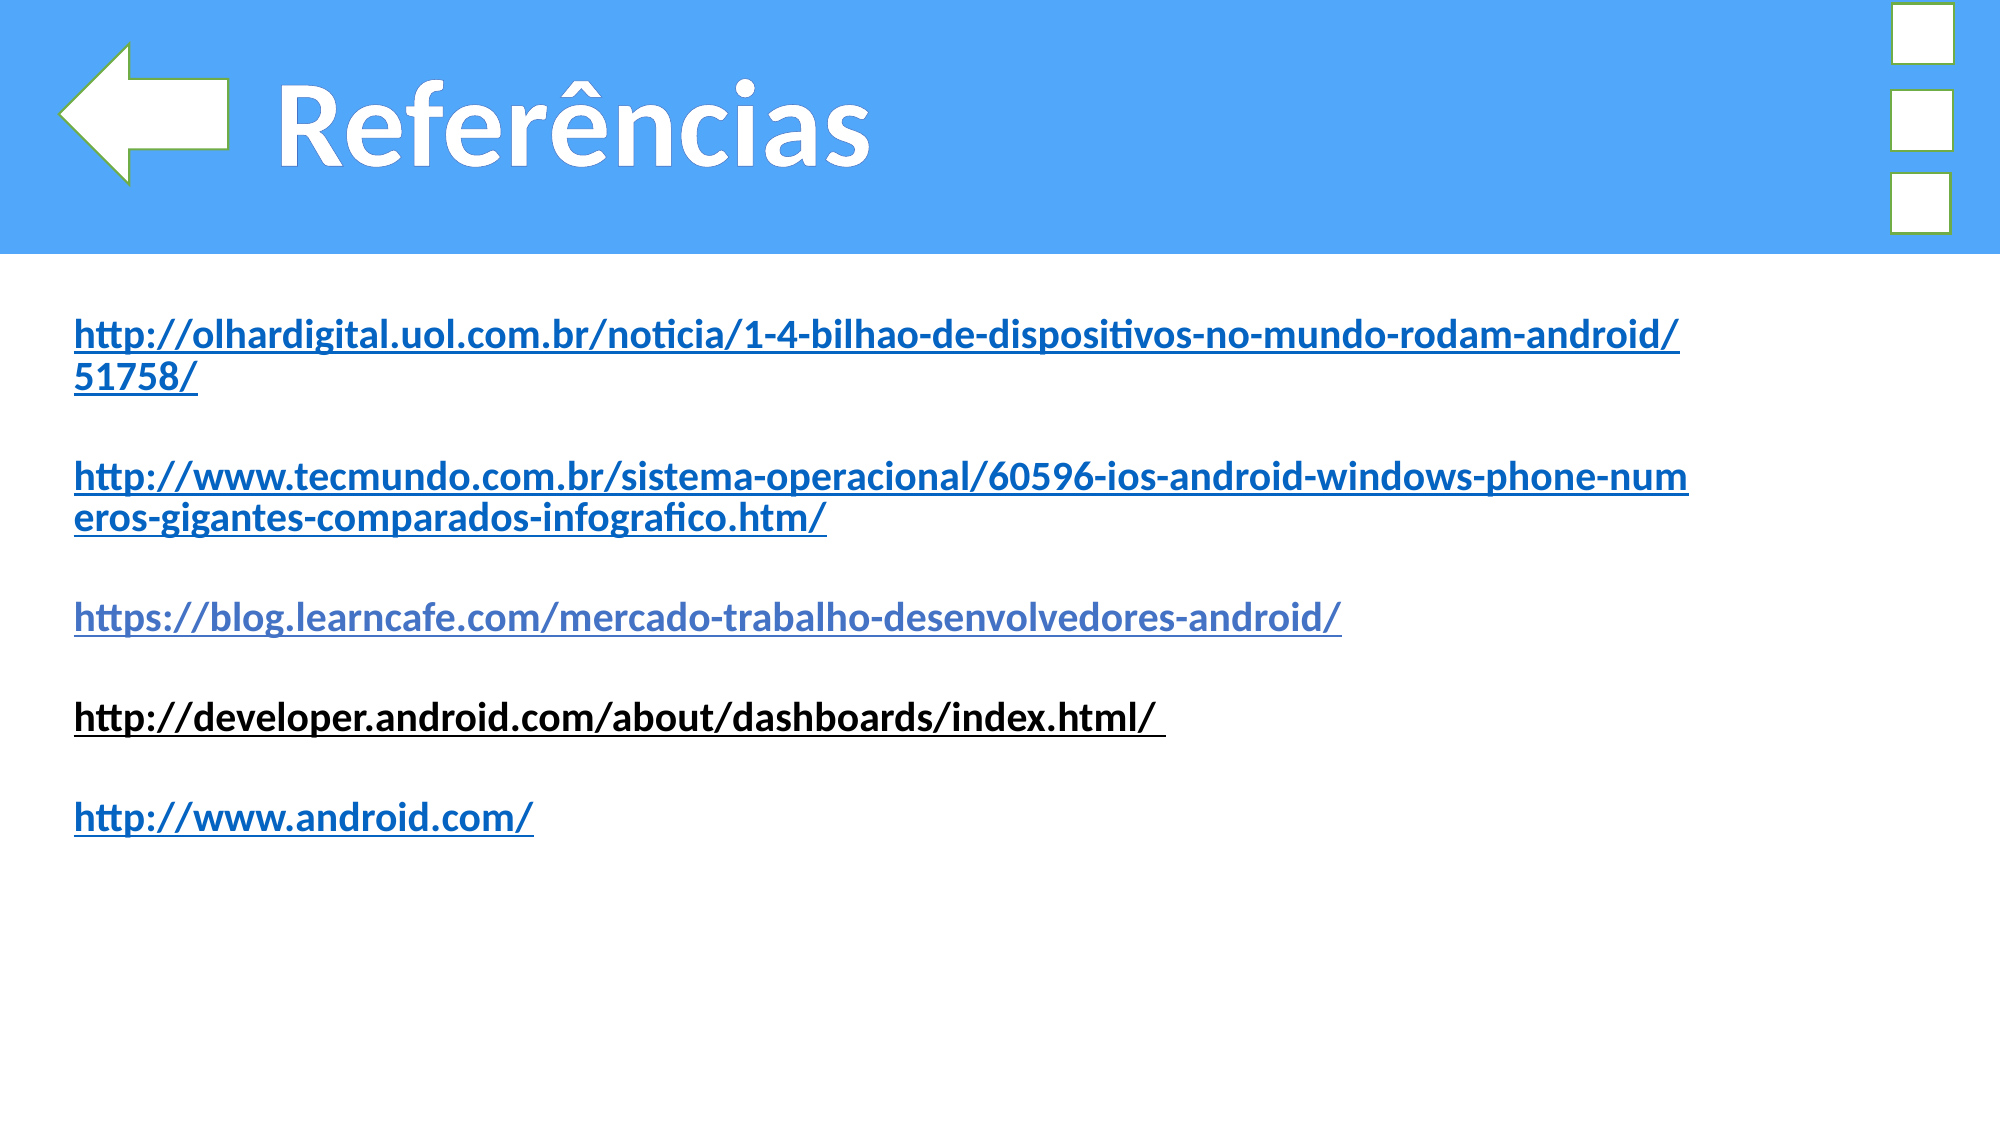

Referências

http://olhardigital.uol.com.br/noticia/1-4-bilhao-de-dispositivos-no-mundo-rodam-android/51758/

http://www.tecmundo.com.br/sistema-operacional/60596-ios-android-windows-phone-numeros-gigantes-comparados-infografico.htm/

https://blog.learncafe.com/mercado-trabalho-desenvolvedores-android/

http://developer.android.com/about/dashboards/index.html/

http://www.android.com/
E aí cara! Beleza?